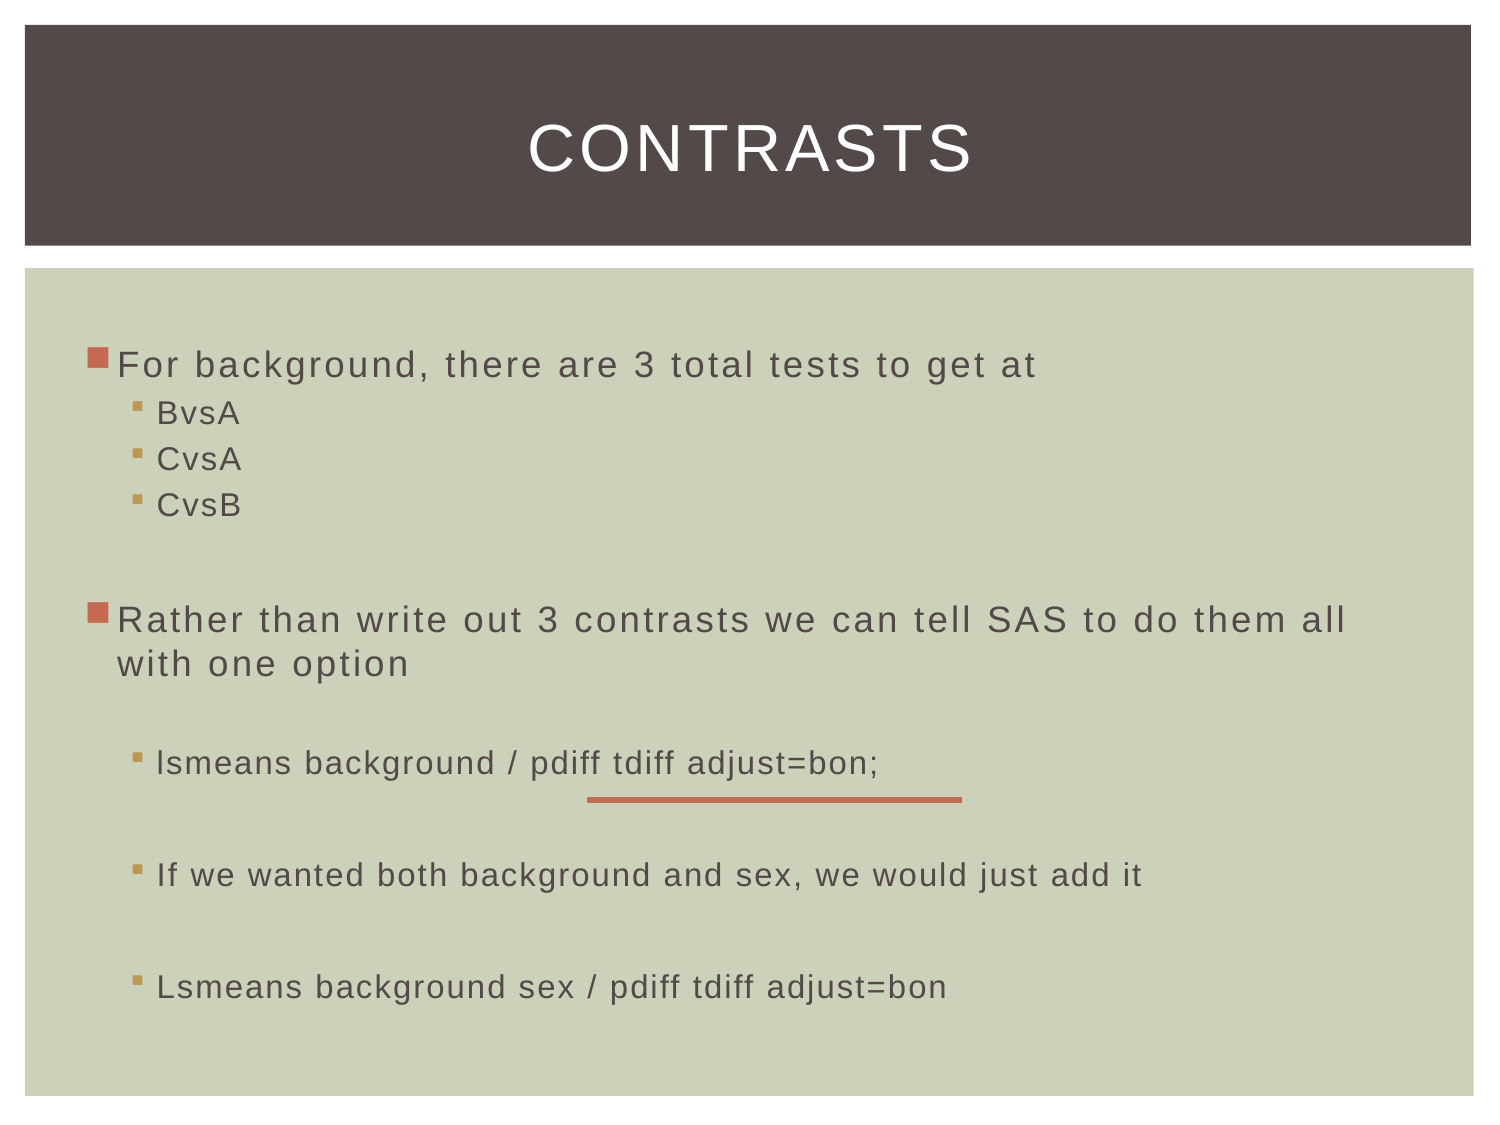

# COntrasts

For background, there are 3 total tests to get at
BvsA
CvsA
CvsB

Rather than write out 3 contrasts we can tell SAS to do them all with one option

lsmeans background / pdiff tdiff adjust=bon;

If we wanted both background and sex, we would just add it

Lsmeans background sex / pdiff tdiff adjust=bon